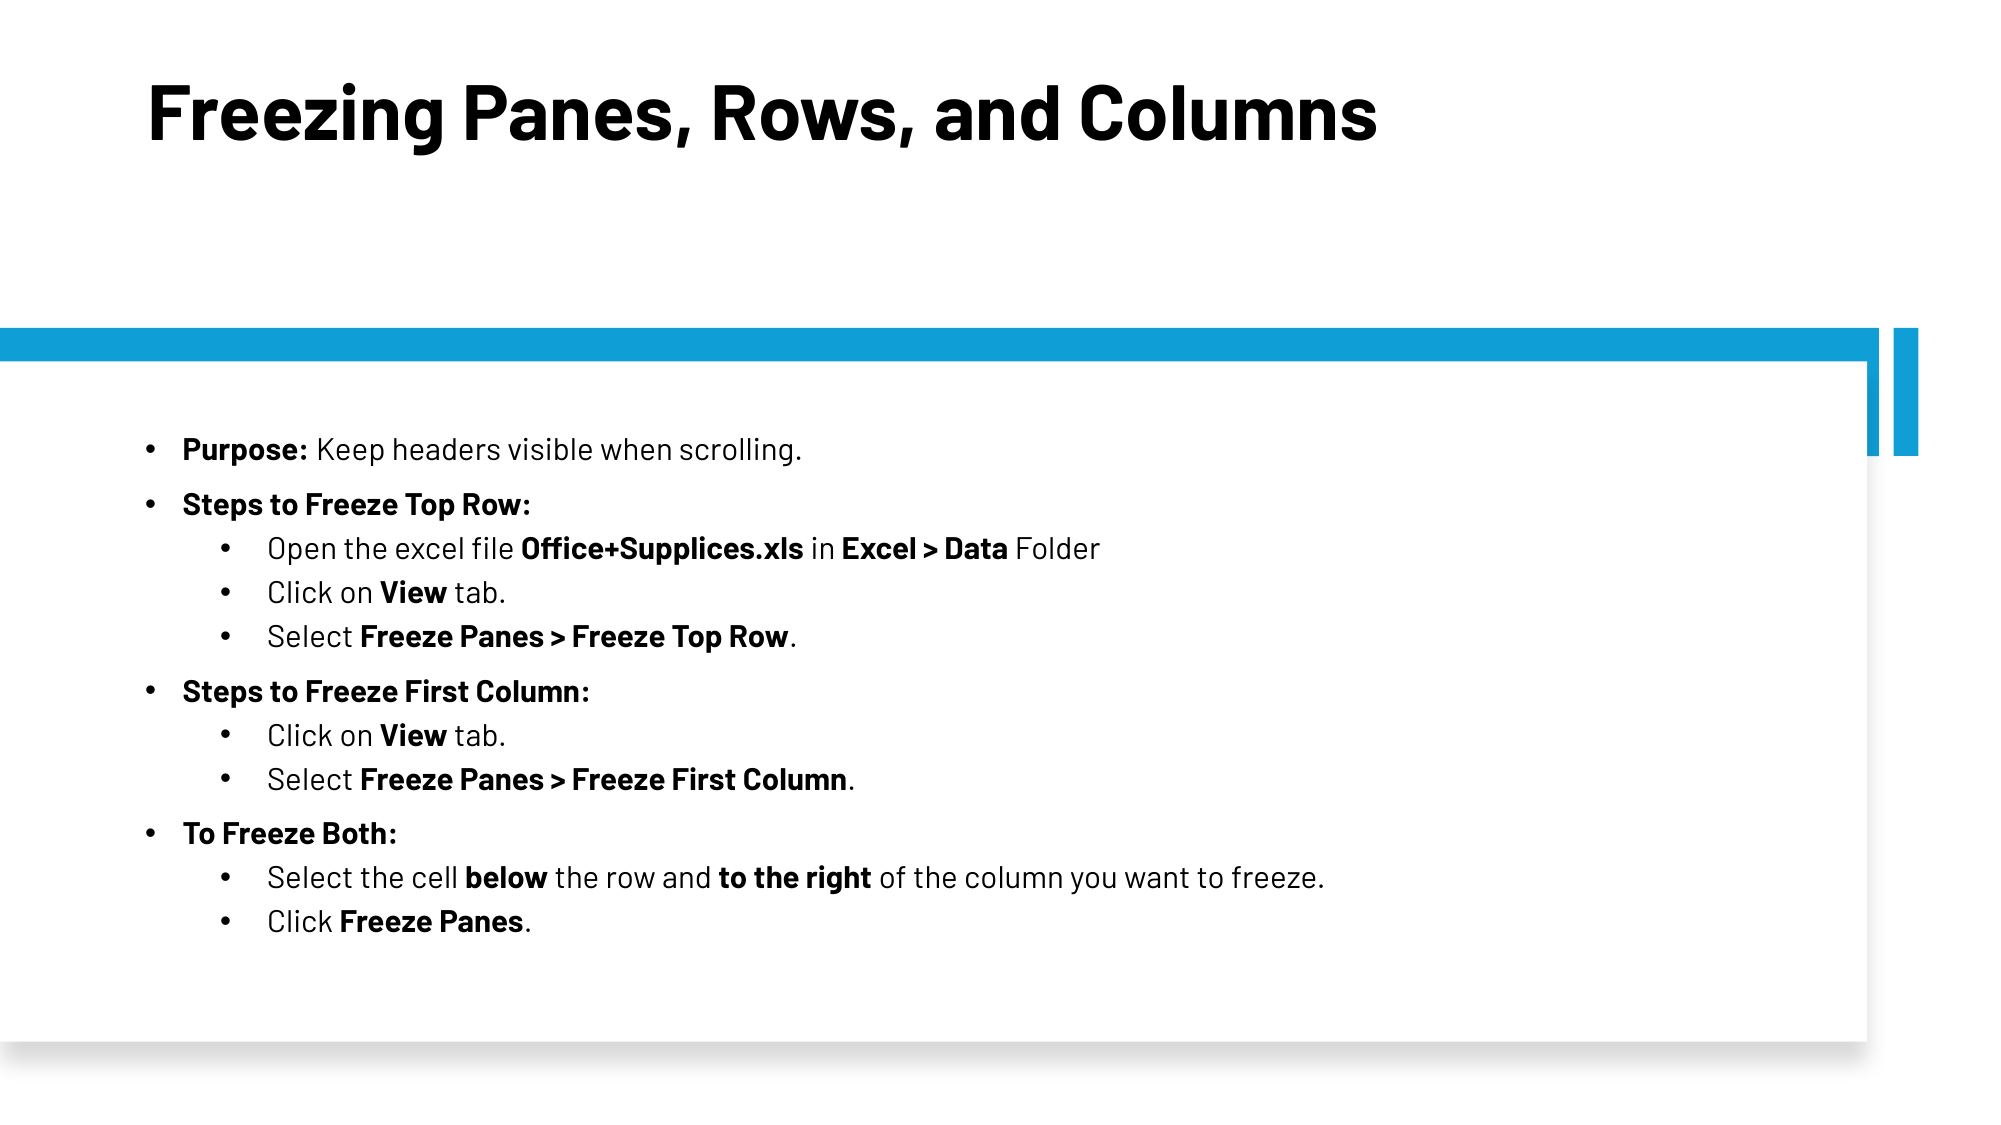

# Freezing Panes, Rows, and Columns

Purpose: Keep headers visible when scrolling.
Steps to Freeze Top Row:
Open the excel file Office+Supplices.xls in Excel > Data Folder
Click on View tab.
Select Freeze Panes > Freeze Top Row.
Steps to Freeze First Column:
Click on View tab.
Select Freeze Panes > Freeze First Column.
To Freeze Both:
Select the cell below the row and to the right of the column you want to freeze.
Click Freeze Panes.